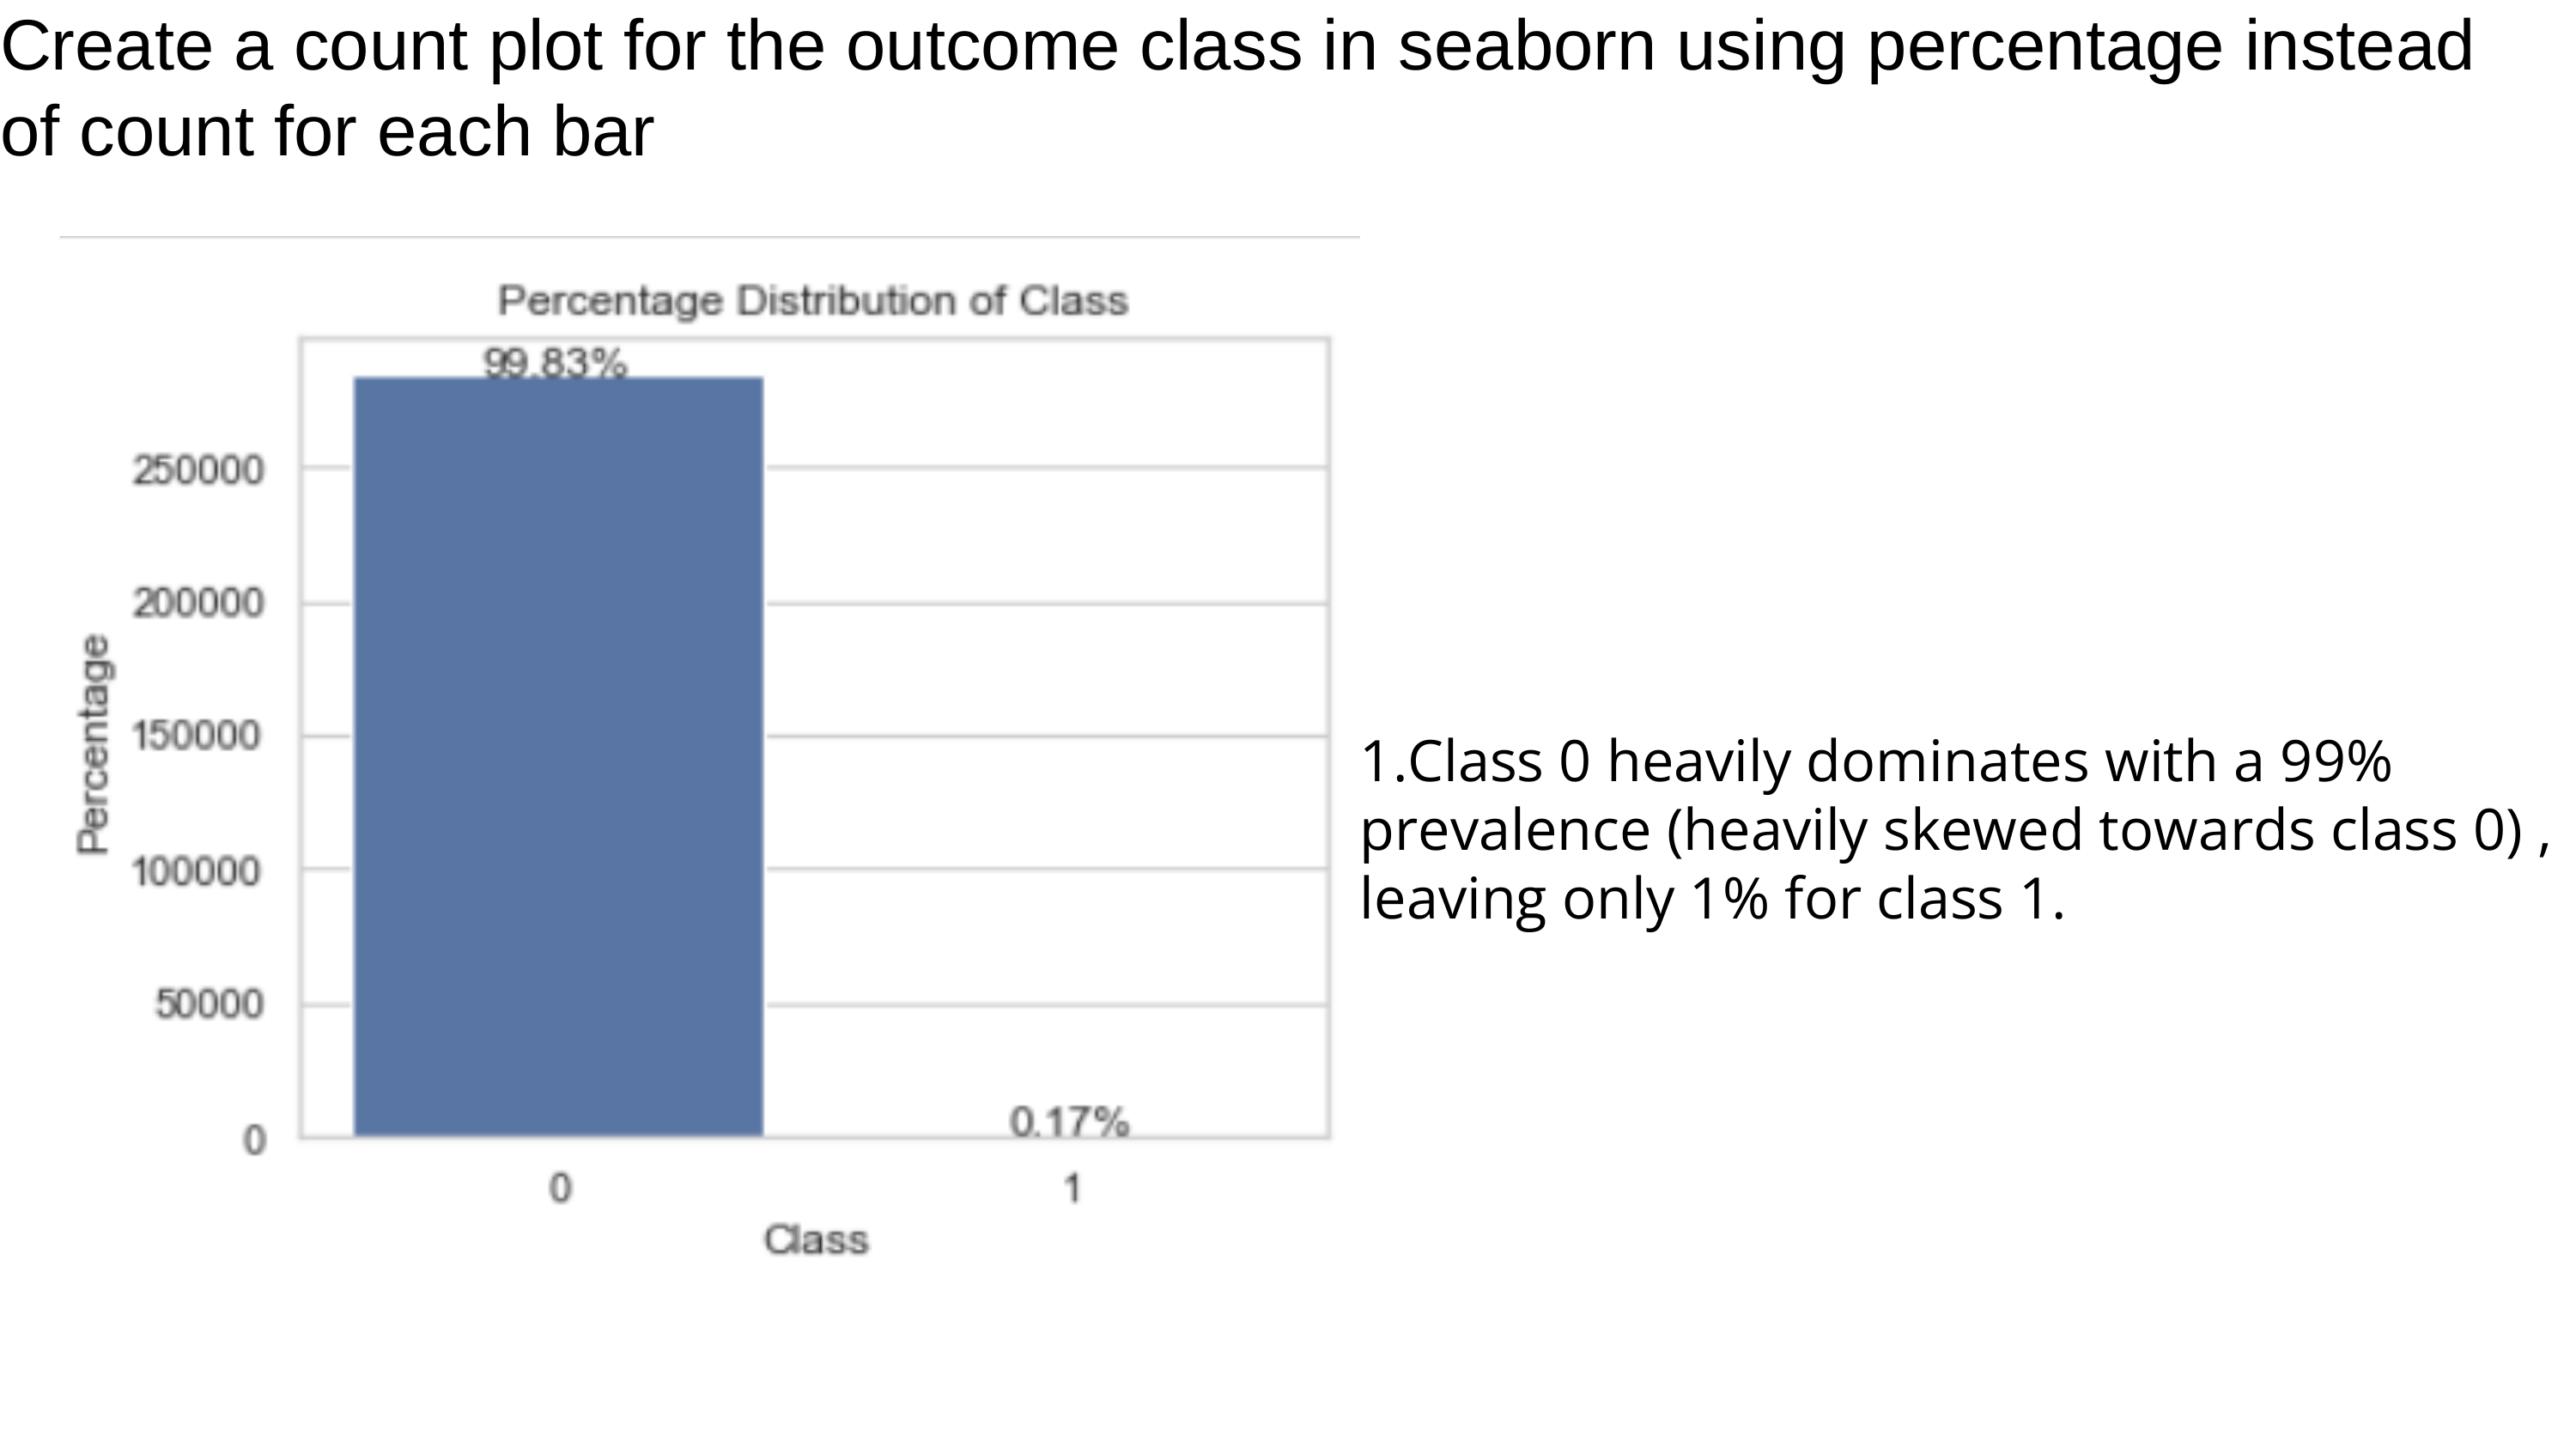

Create a count plot for the outcome class in seaborn using percentage instead of count for each bar

1.Class 0 heavily dominates with a 99% prevalence (heavily skewed towards class 0) , leaving only 1% for class 1.